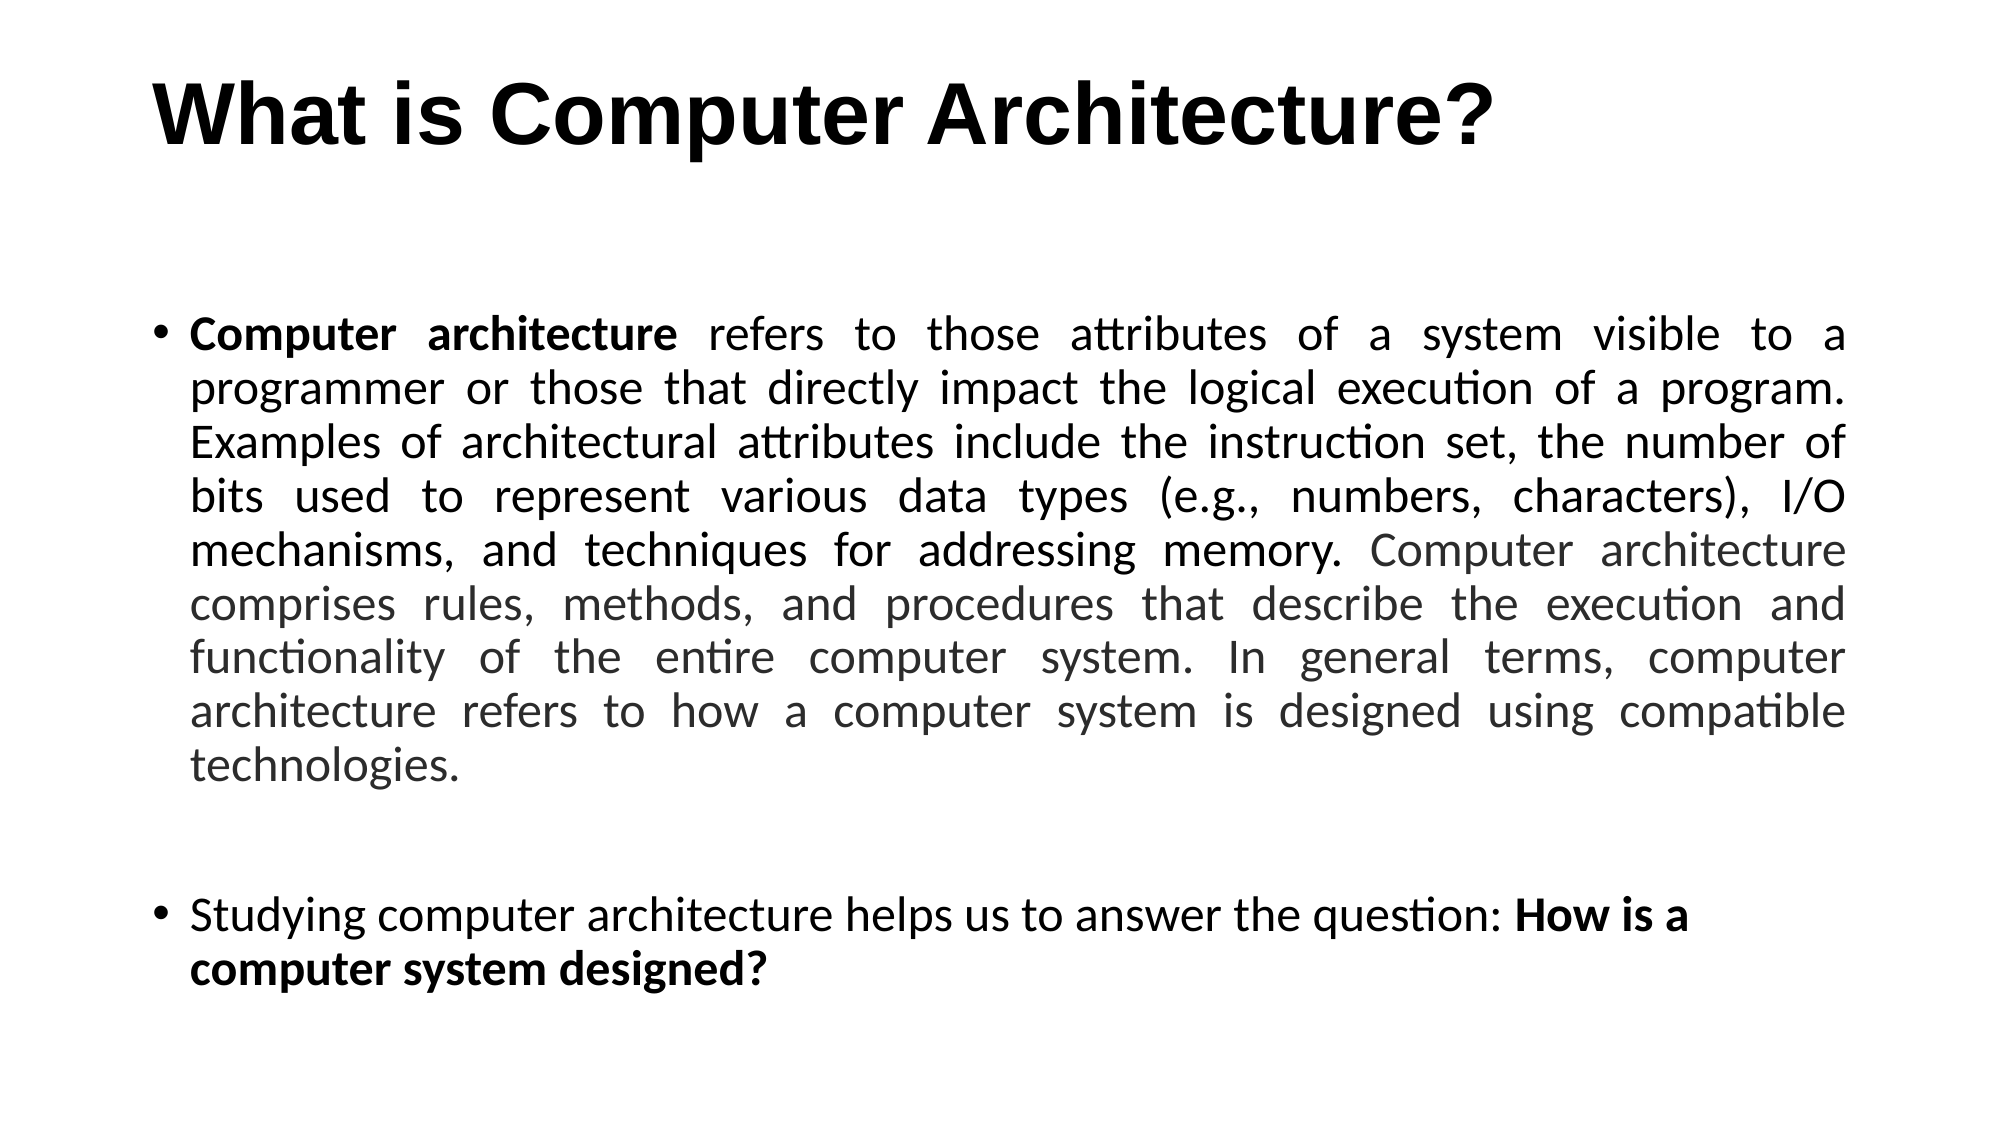

# What is Computer Architecture?
Computer architecture refers to those attributes of a system visible to a programmer or those that directly impact the logical execution of a program. Examples of architectural attributes include the instruction set, the number of bits used to represent various data types (e.g., numbers, characters), I/O mechanisms, and techniques for addressing memory. Computer architecture comprises rules, methods, and procedures that describe the execution and functionality of the entire computer system. In general terms, computer architecture refers to how a computer system is designed using compatible technologies.

Studying computer architecture helps us to answer the question: How is a computer system designed?